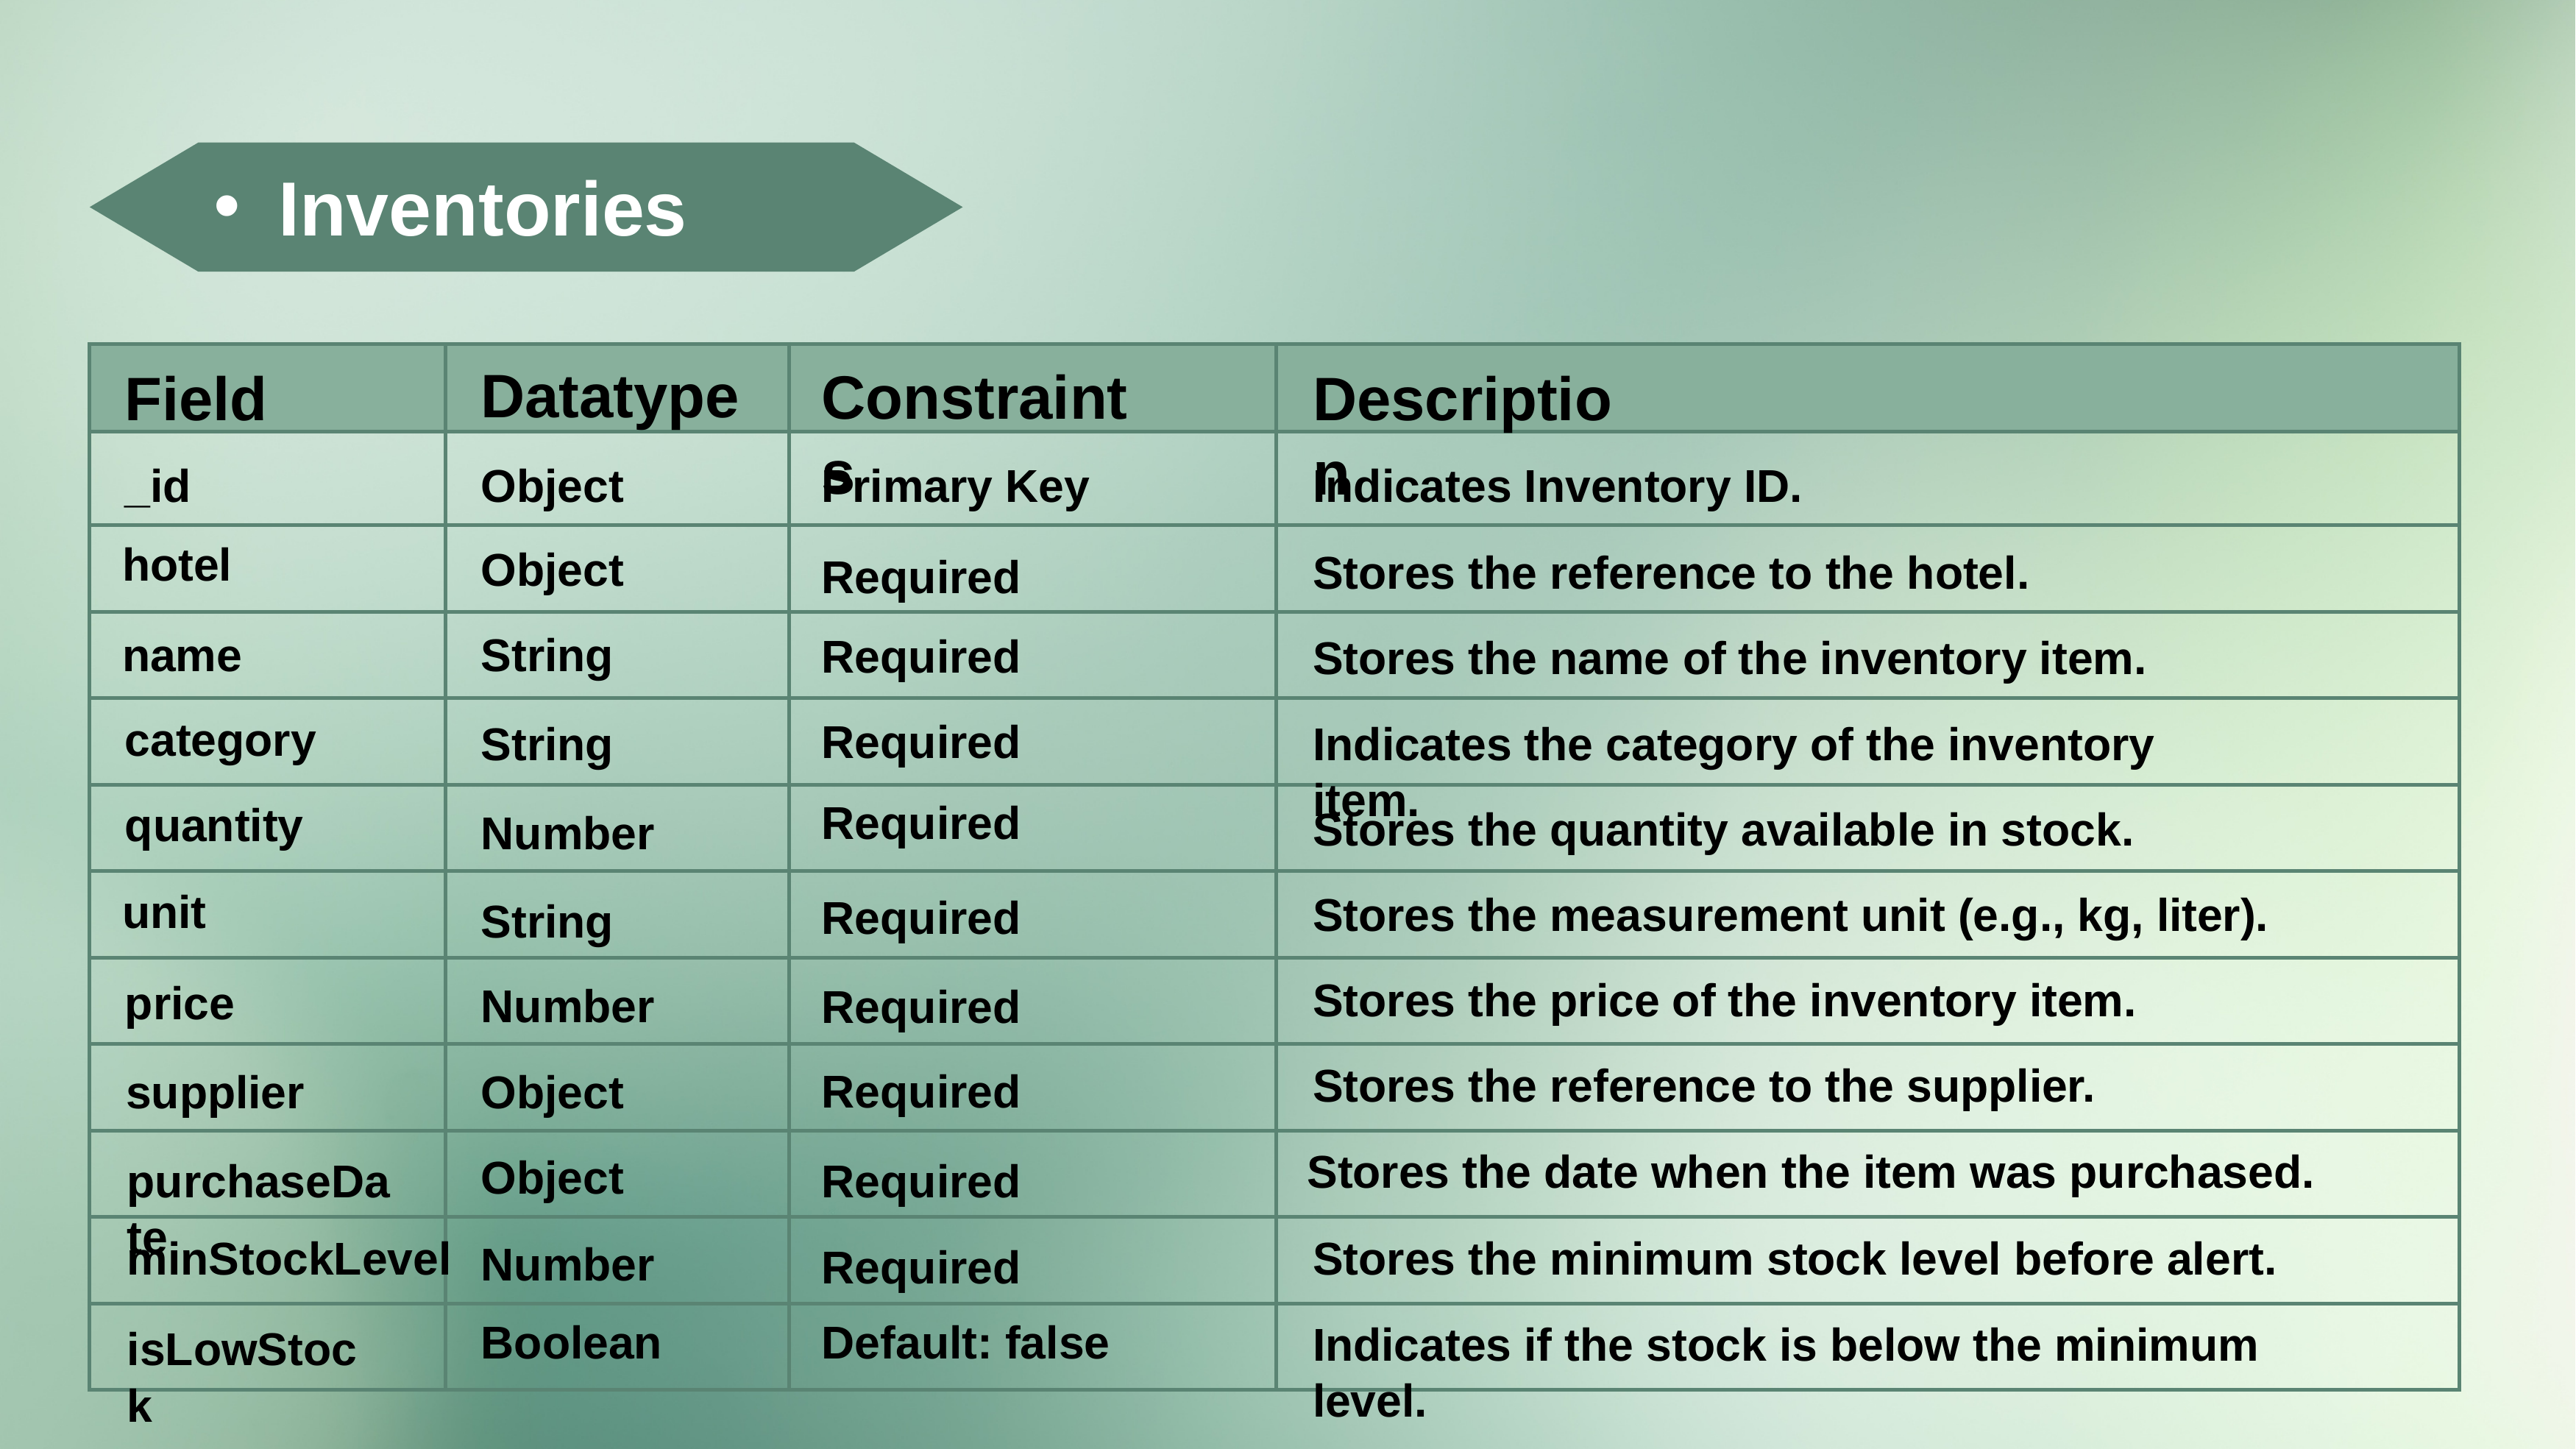

Inventories
|  |  |  |  |
| --- | --- | --- | --- |
|  |  |  |  |
|  |  |  |  |
|  |  |  |  |
|  |  |  |  |
|  |  |  |  |
|  |  |  |  |
|  |  |  |  |
|  |  |  |  |
|  |  |  |  |
|  |  |  |  |
|  |  |  |  |
Datatype
Constraints
Field
Description
_id
Object
Primary Key
Indicates Inventory ID.
hotel
Object
Stores the reference to the hotel.
Required
name
String
Required
Stores the name of the inventory item.
category
Required
String
Indicates the category of the inventory item.
Required
quantity
Stores the quantity available in stock.
Number
unit
Stores the measurement unit (e.g., kg, liter).
Required
String
Stores the price of the inventory item.
price
Number
Required
Stores the reference to the supplier.
Required
supplier
Object
Stores the date when the item was purchased.
Object
purchaseDate
Required
minStockLevel
Stores the minimum stock level before alert.
Number
Required
Boolean
Default: false
Indicates if the stock is below the minimum level.
isLowStock